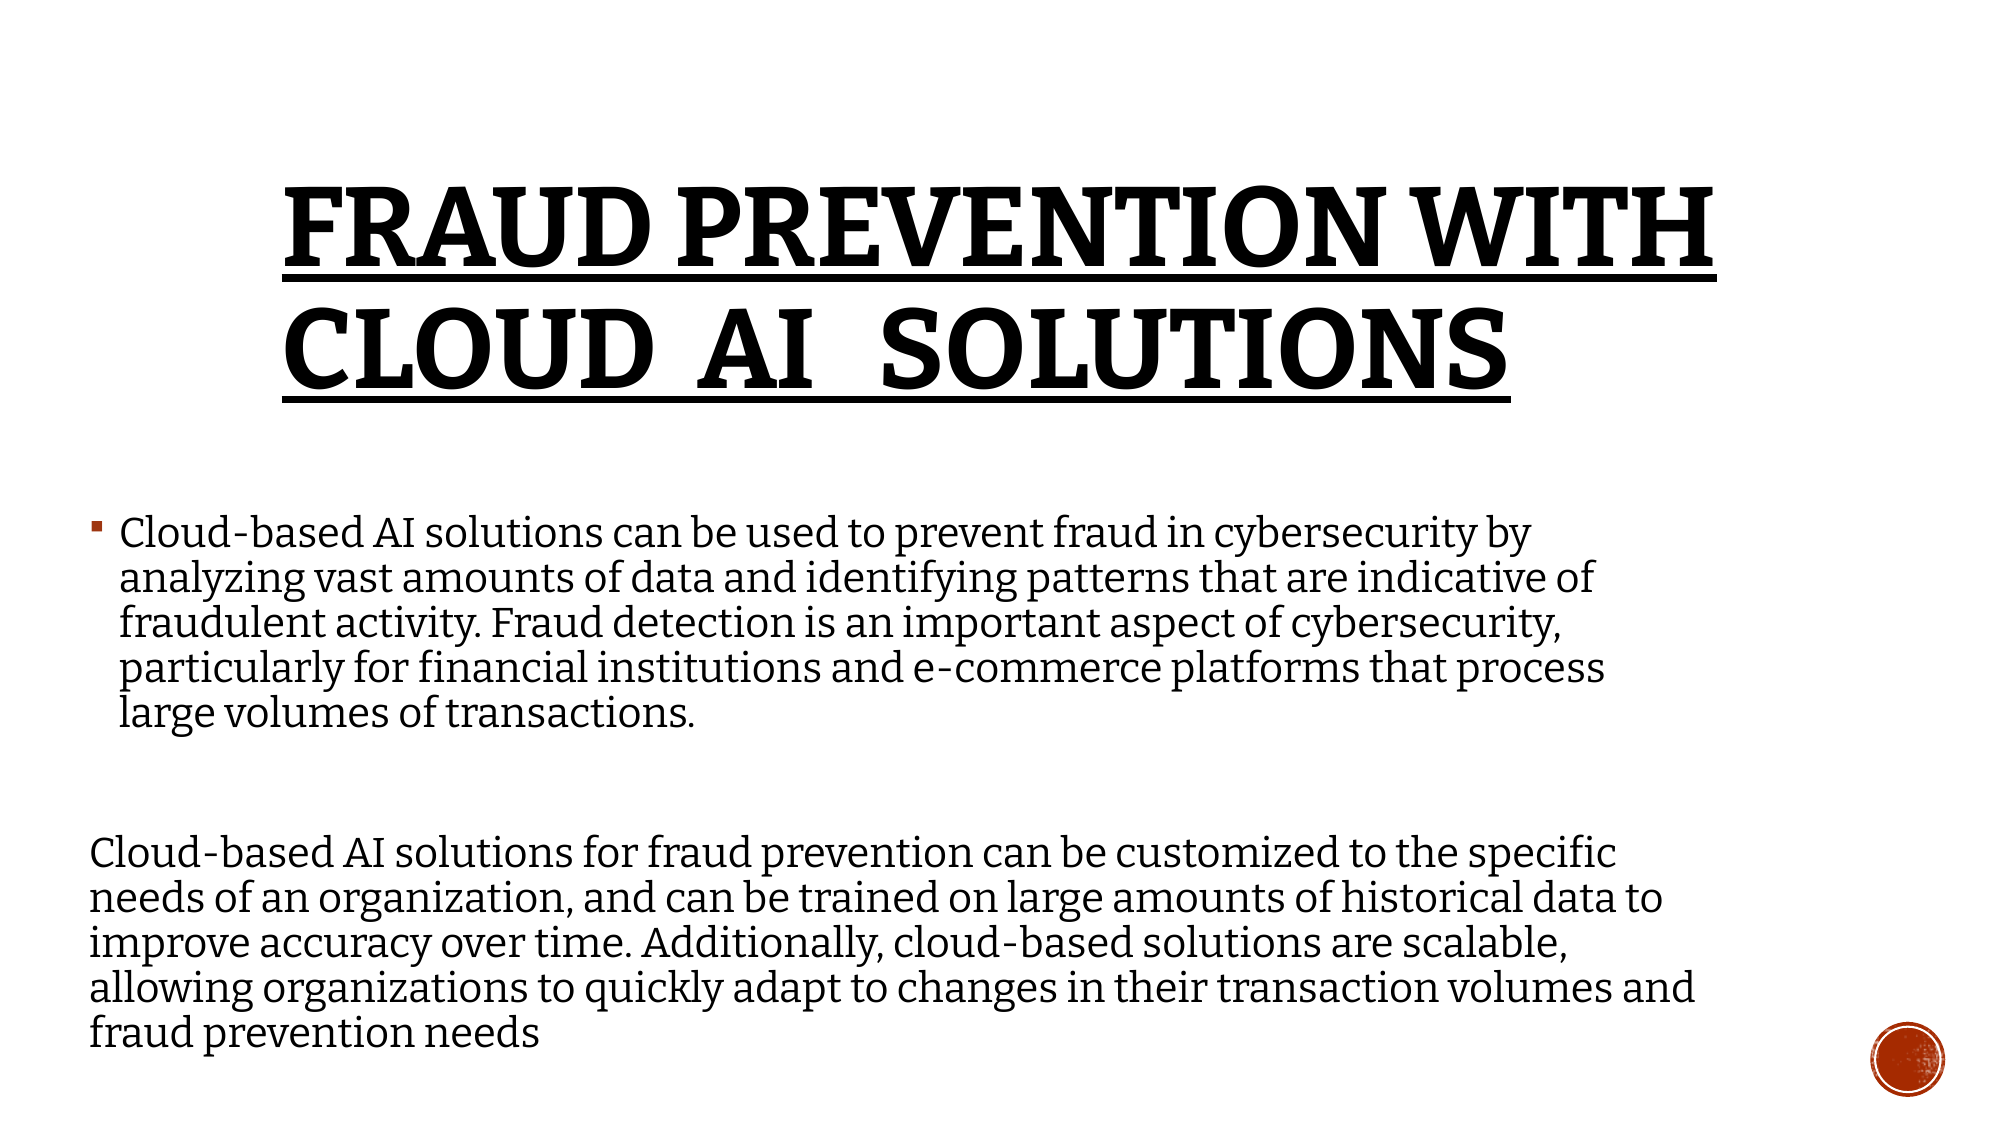

# Fraud Prevention with Cloud  AI   Solutions
Cloud-based AI solutions can be used to prevent fraud in cybersecurity by analyzing vast amounts of data and identifying patterns that are indicative of fraudulent activity. Fraud detection is an important aspect of cybersecurity, particularly for financial institutions and e-commerce platforms that process large volumes of transactions.

Cloud-based AI solutions for fraud prevention can be customized to the specific needs of an organization, and can be trained on large amounts of historical data to improve accuracy over time. Additionally, cloud-based solutions are scalable, allowing organizations to quickly adapt to changes in their transaction volumes and fraud prevention needs